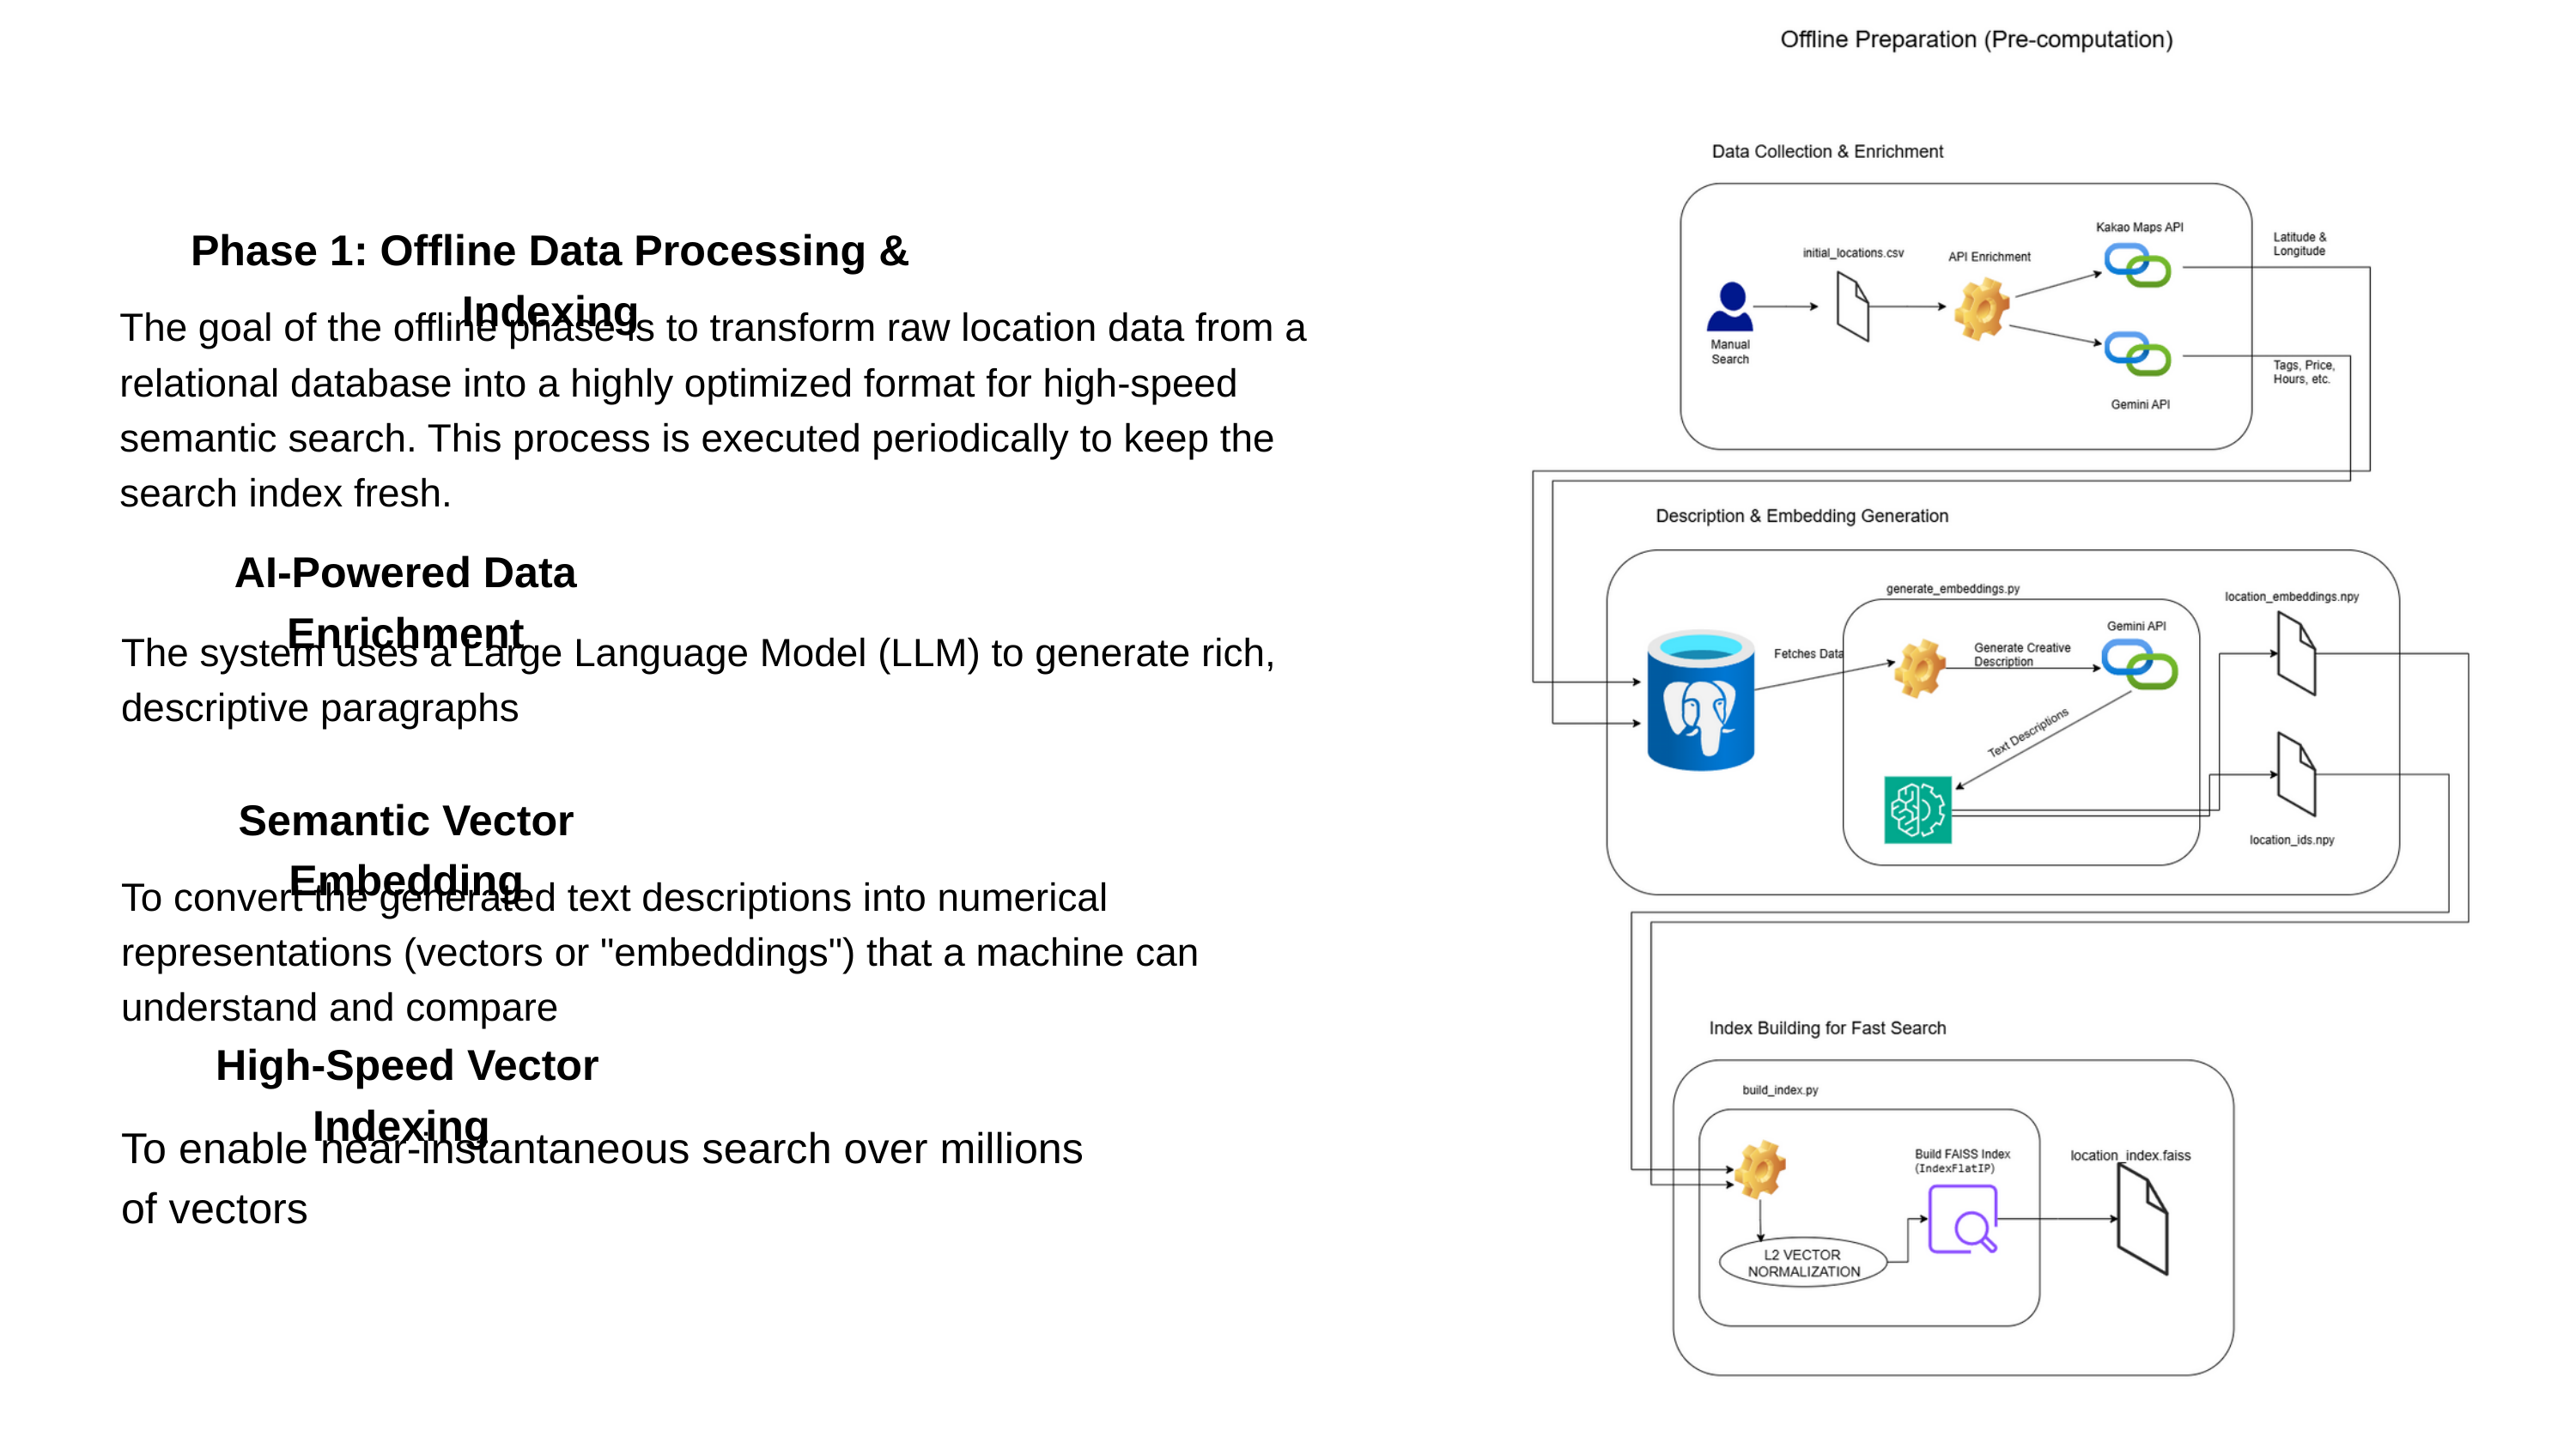

Phase 1: Offline Data Processing & Indexing
The goal of the offline phase is to transform raw location data from a relational database into a highly optimized format for high-speed semantic search. This process is executed periodically to keep the search index fresh.
AI-Powered Data Enrichment
The system uses a Large Language Model (LLM) to generate rich, descriptive paragraphs
Semantic Vector Embedding
To convert the generated text descriptions into numerical representations (vectors or "embeddings") that a machine can understand and compare
High-Speed Vector Indexing
To enable near-instantaneous search over millions of vectors